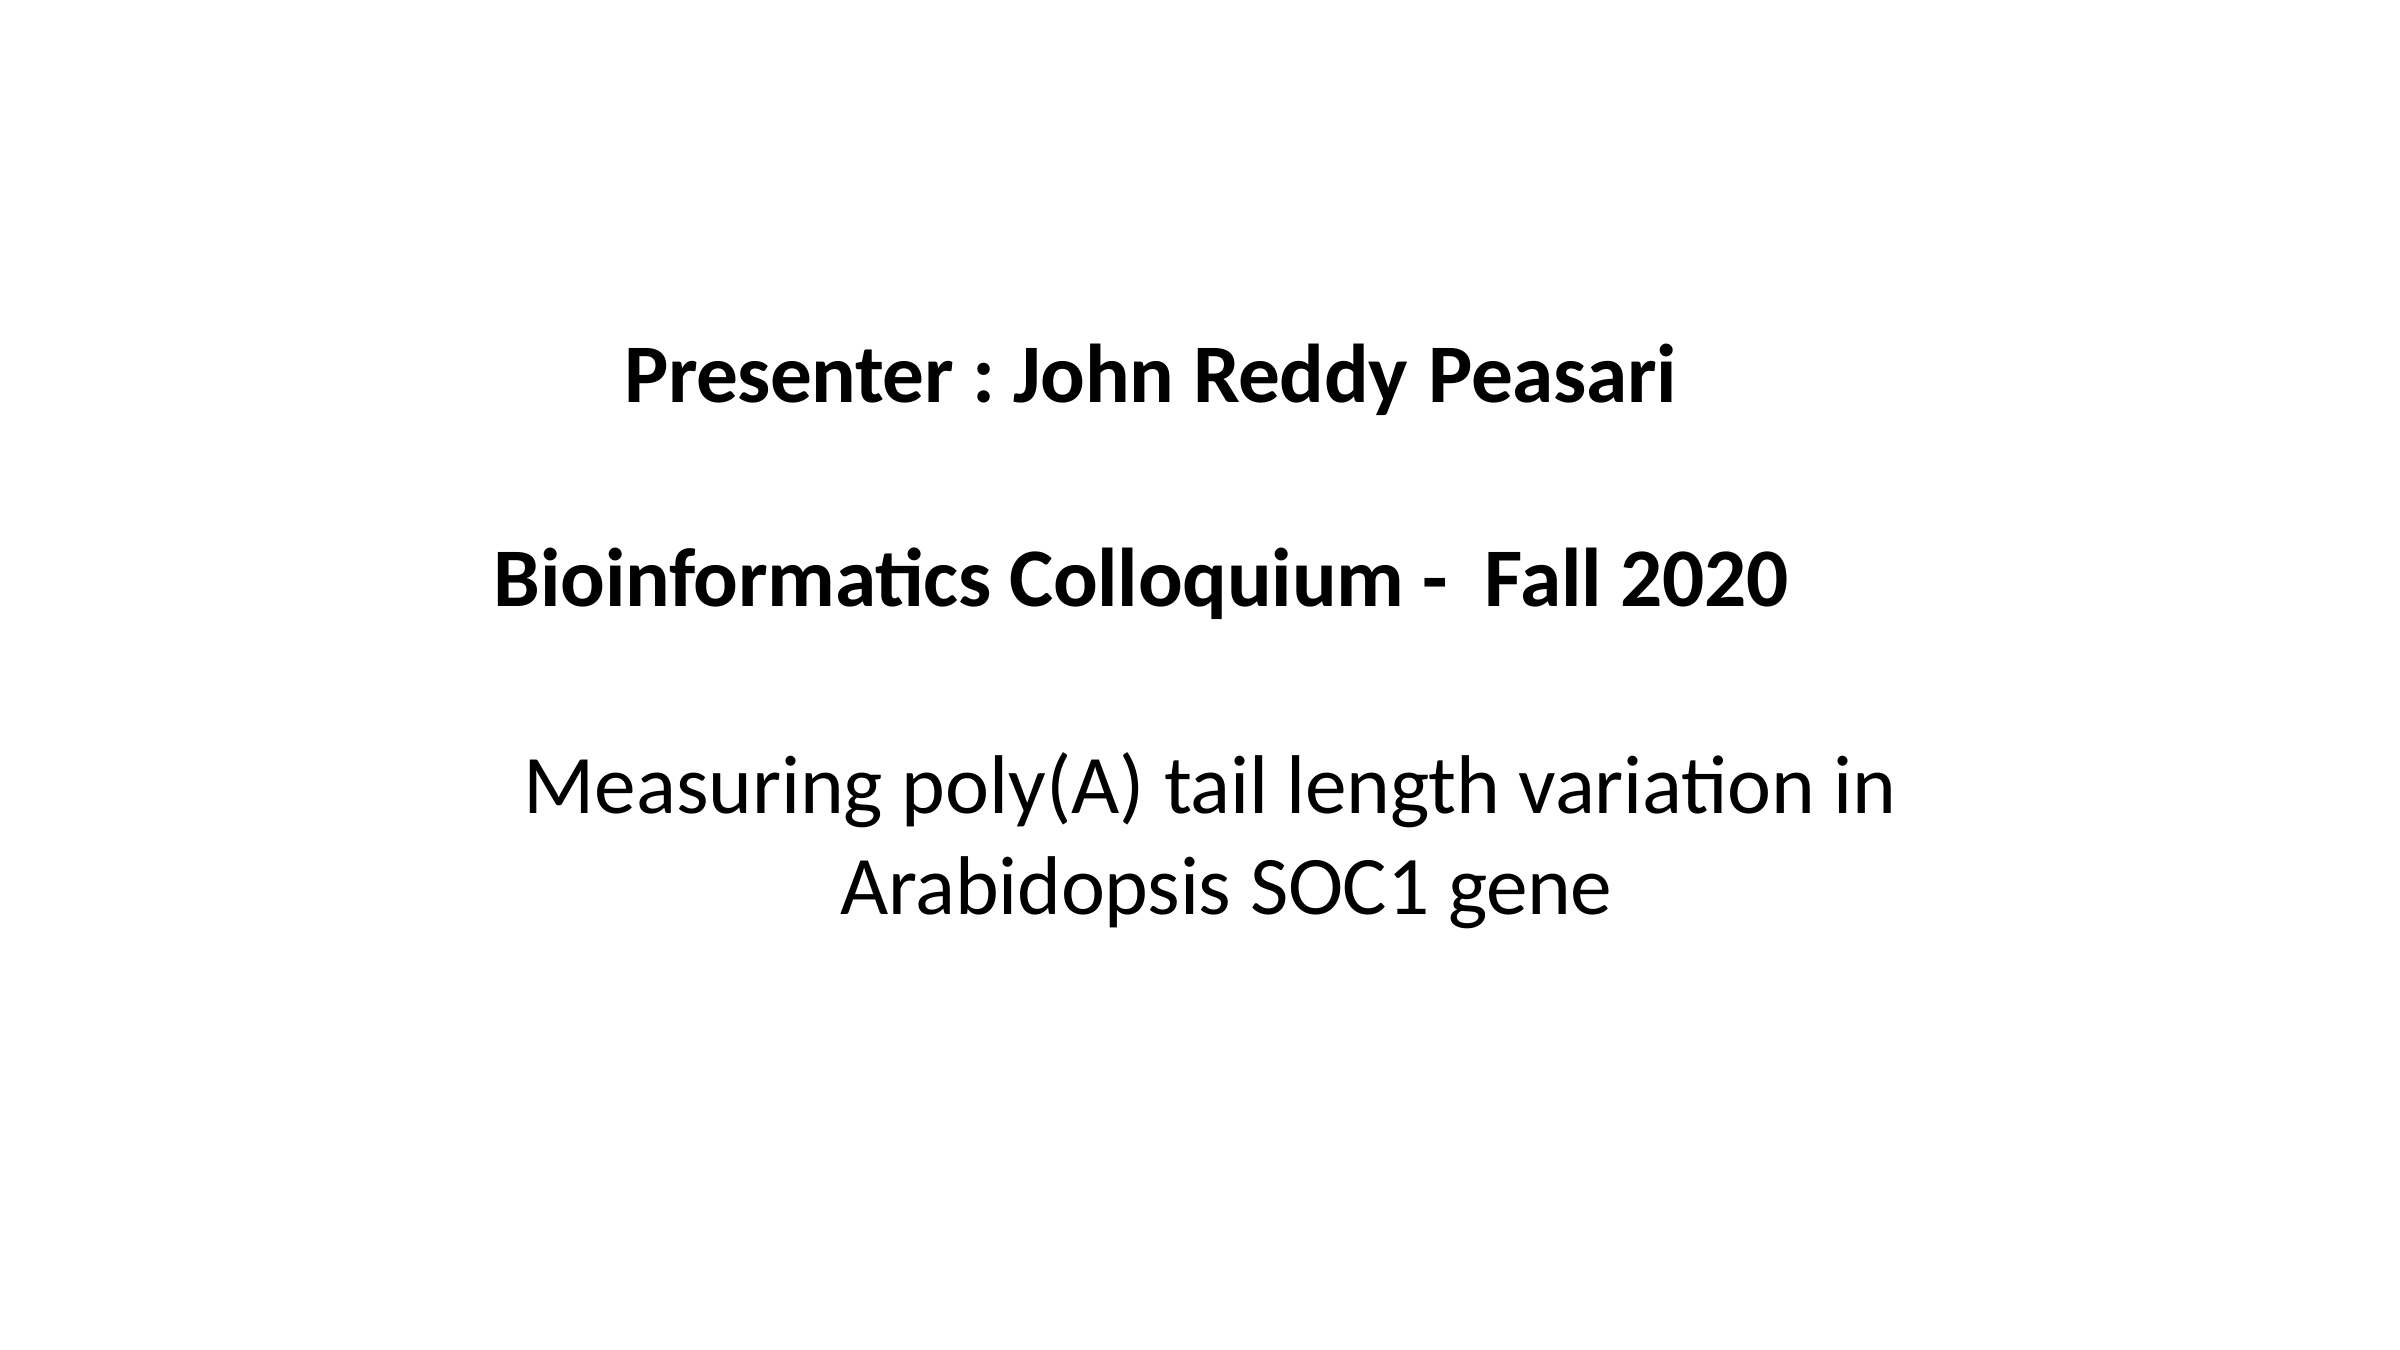

Presenter : John Reddy Peasari

Bioinformatics Colloquium -  Fall 2020
Measuring poly(A) tail length variation in  Arabidopsis SOC1 gene